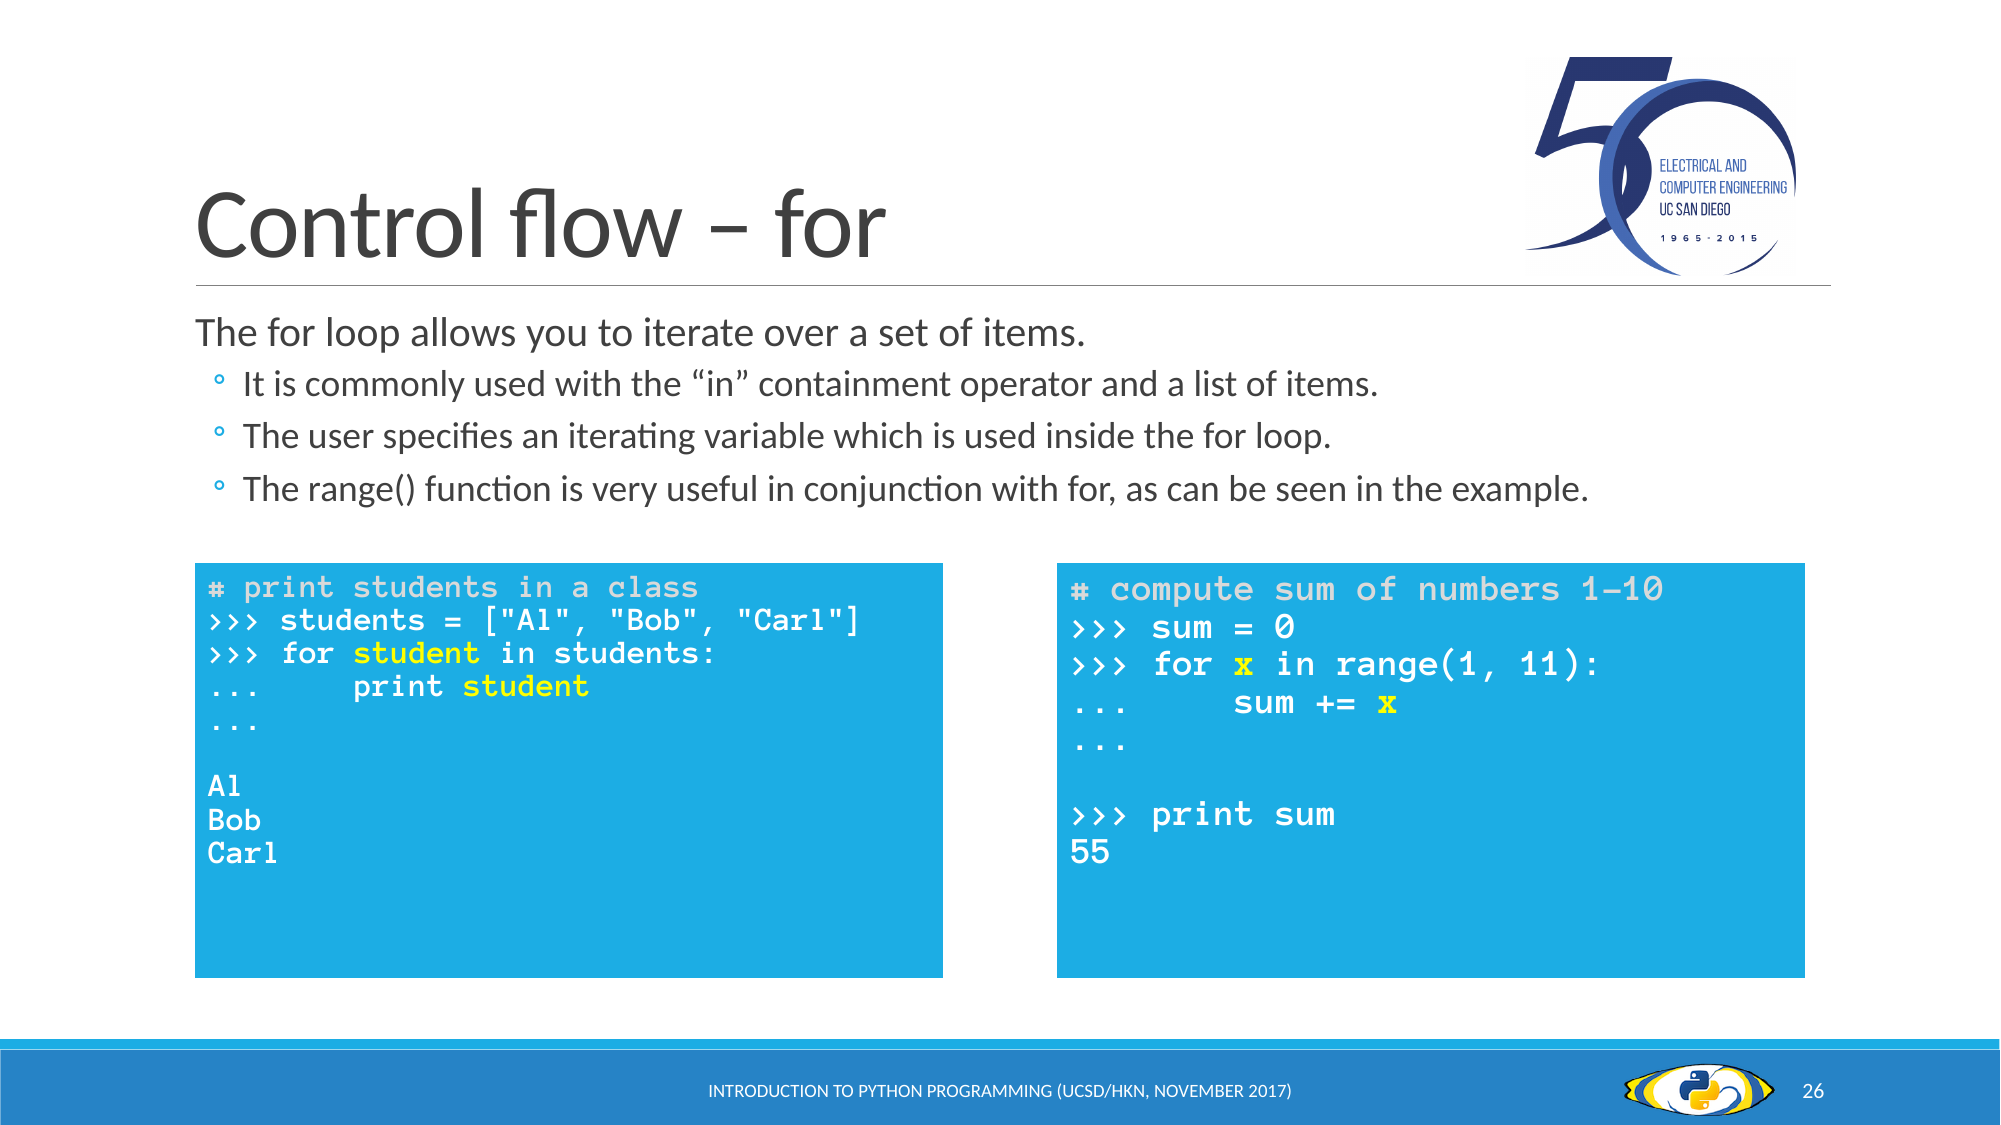

# Control flow – for
The for loop allows you to iterate over a set of items.
It is commonly used with the “in” containment operator and a list of items.
The user specifies an iterating variable which is used inside the for loop.
The range() function is very useful in conjunction with for, as can be seen in the example.

| # print students in a class >>> students = ["Al", "Bob", "Carl"] >>> for student in students: ... print student ... Al Bob Carl |
| --- |
| # compute sum of numbers 1-10 >>> sum = 0 >>> for x in range(1, 11): ... sum += x ... >>> print sum 55 |
| --- |
Introduction to Python Programming (UCSD/HKN, November 2017)
26